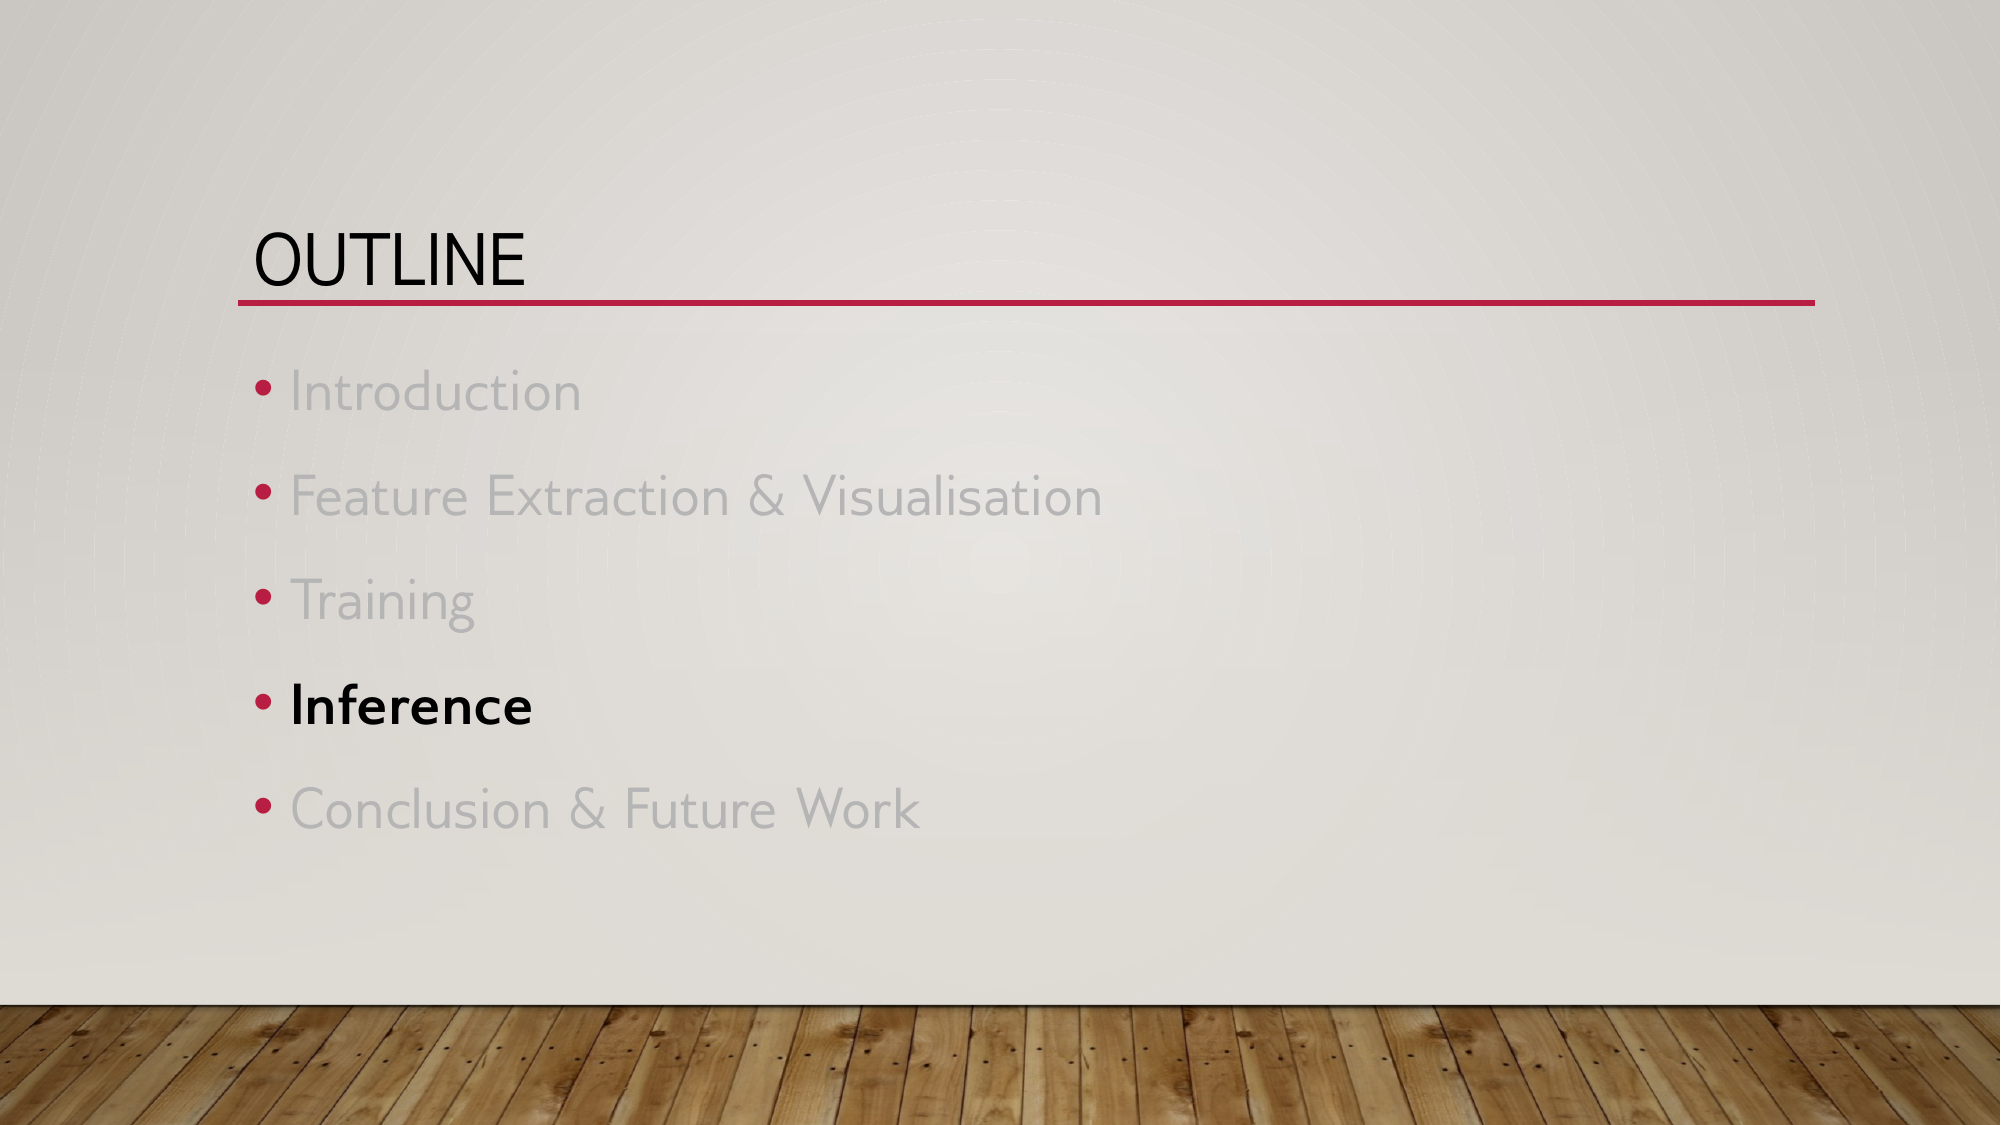

# Outline
Introduction
Feature Extraction & Visualisation
Training
Inference
Conclusion & Future Work